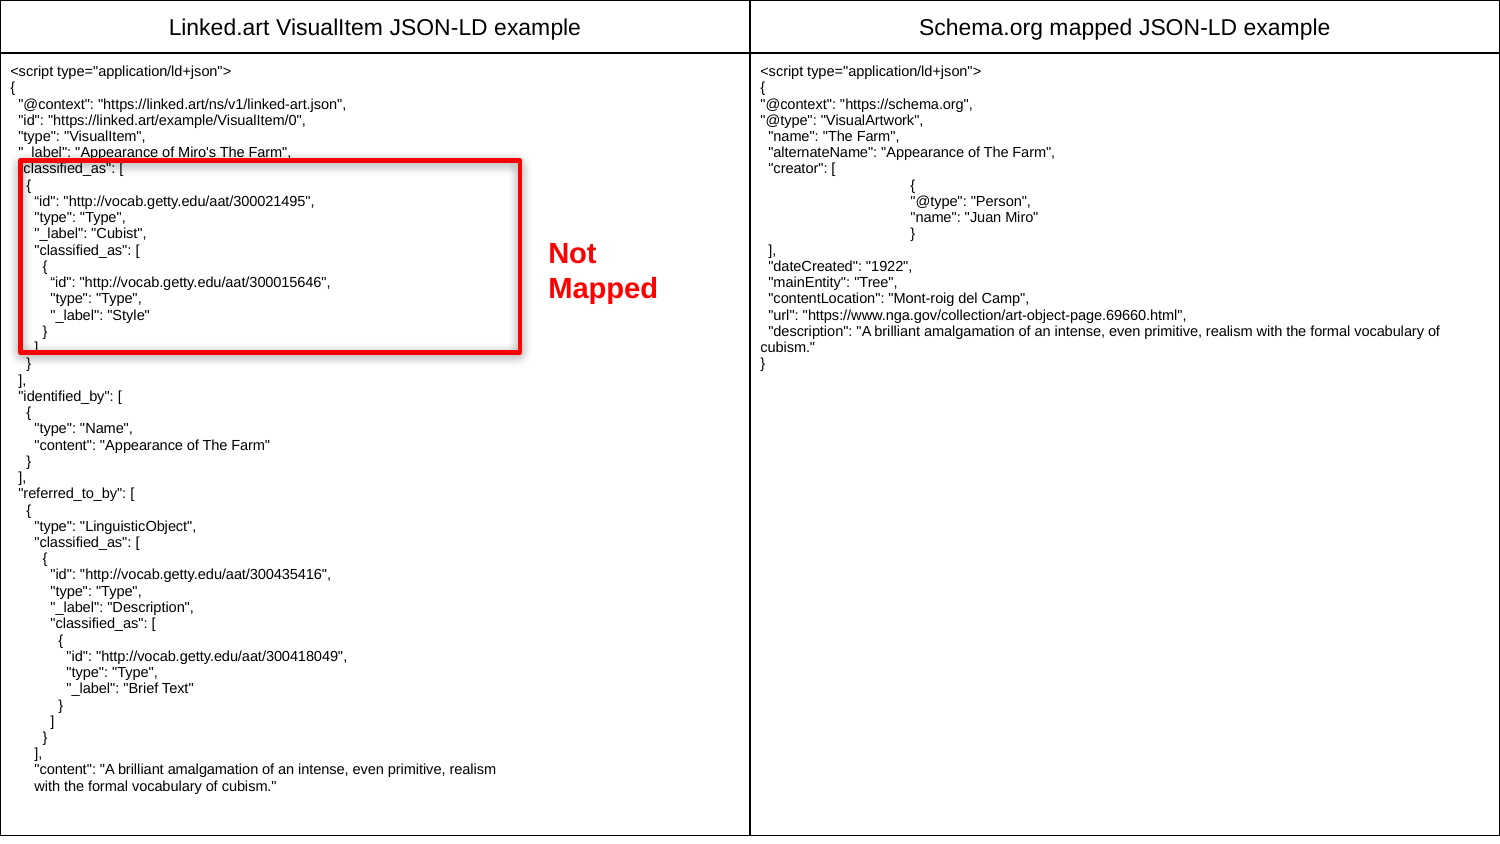

| Linked.art VisualItem JSON-LD example | Schema.org mapped JSON-LD example |
| --- | --- |
| <script type="application/ld+json"> { "@context": "https://linked.art/ns/v1/linked-art.json", "id": "https://linked.art/example/VisualItem/0", "type": "VisualItem", "\_label": "Appearance of Miro's The Farm", "classified\_as": [ { “id": "http://vocab.getty.edu/aat/300021495", "type": "Type", "\_label": "Cubist", "classified\_as": [ { “id": "http://vocab.getty.edu/aat/300015646", "type": "Type", "\_label": "Style" } ] } ], "identified\_by": [ { "type": "Name", "content": "Appearance of The Farm" } ], "referred\_to\_by": [ { "type": "LinguisticObject", "classified\_as": [ { "id": "http://vocab.getty.edu/aat/300435416", "type": "Type", "\_label": "Description", "classified\_as": [ { "id": "http://vocab.getty.edu/aat/300418049", "type": "Type", "\_label": "Brief Text" } ] } ], "content": "A brilliant amalgamation of an intense, even primitive, realism with the formal vocabulary of cubism." | <script type="application/ld+json"> { "@context": "https://schema.org", "@type": "VisualArtwork", "name": "The Farm", "alternateName": "Appearance of The Farm", "creator": [ { "@type": "Person", "name": "Juan Miro" } ], "dateCreated": "1922", "mainEntity": "Tree", "contentLocation": "Mont-roig del Camp", "url": "https://www.nga.gov/collection/art-object-page.69660.html", "description": "A brilliant amalgamation of an intense, even primitive, realism with the formal vocabulary of cubism." } |

Not
Mapped